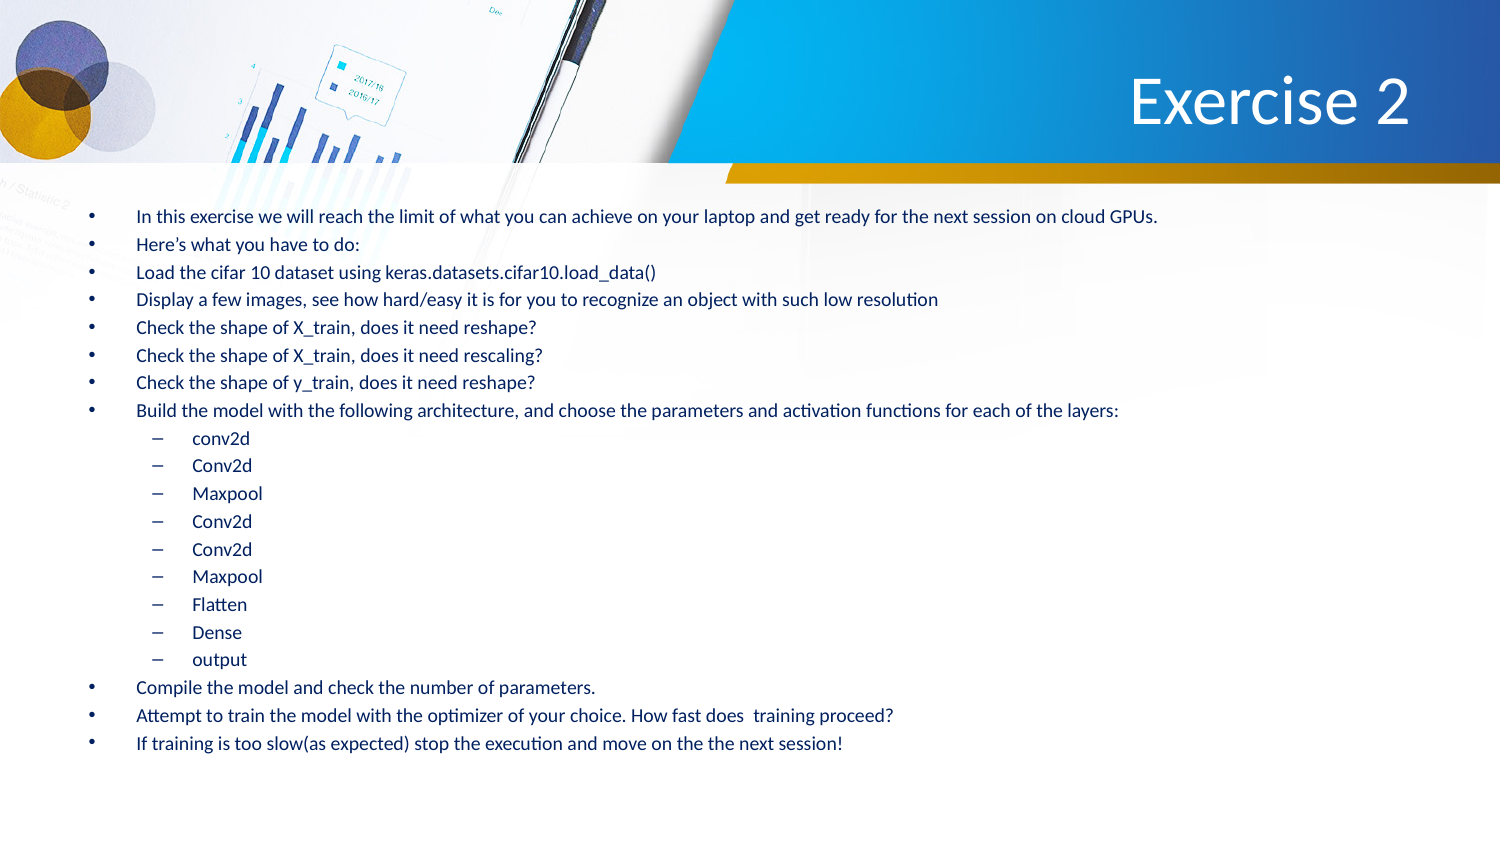

# Exercise 2
In this exercise we will reach the limit of what you can achieve on your laptop and get ready for the next session on cloud GPUs.
Here’s what you have to do:
Load the cifar 10 dataset using keras.datasets.cifar10.load_data()
Display a few images, see how hard/easy it is for you to recognize an object with such low resolution
Check the shape of X_train, does it need reshape?
Check the shape of X_train, does it need rescaling?
Check the shape of y_train, does it need reshape?
Build the model with the following architecture, and choose the parameters and activation functions for each of the layers:
conv2d
Conv2d
Maxpool
Conv2d
Conv2d
Maxpool
Flatten
Dense
output
Compile the model and check the number of parameters.
Attempt to train the model with the optimizer of your choice. How fast does  training proceed?
If training is too slow(as expected) stop the execution and move on the the next session!